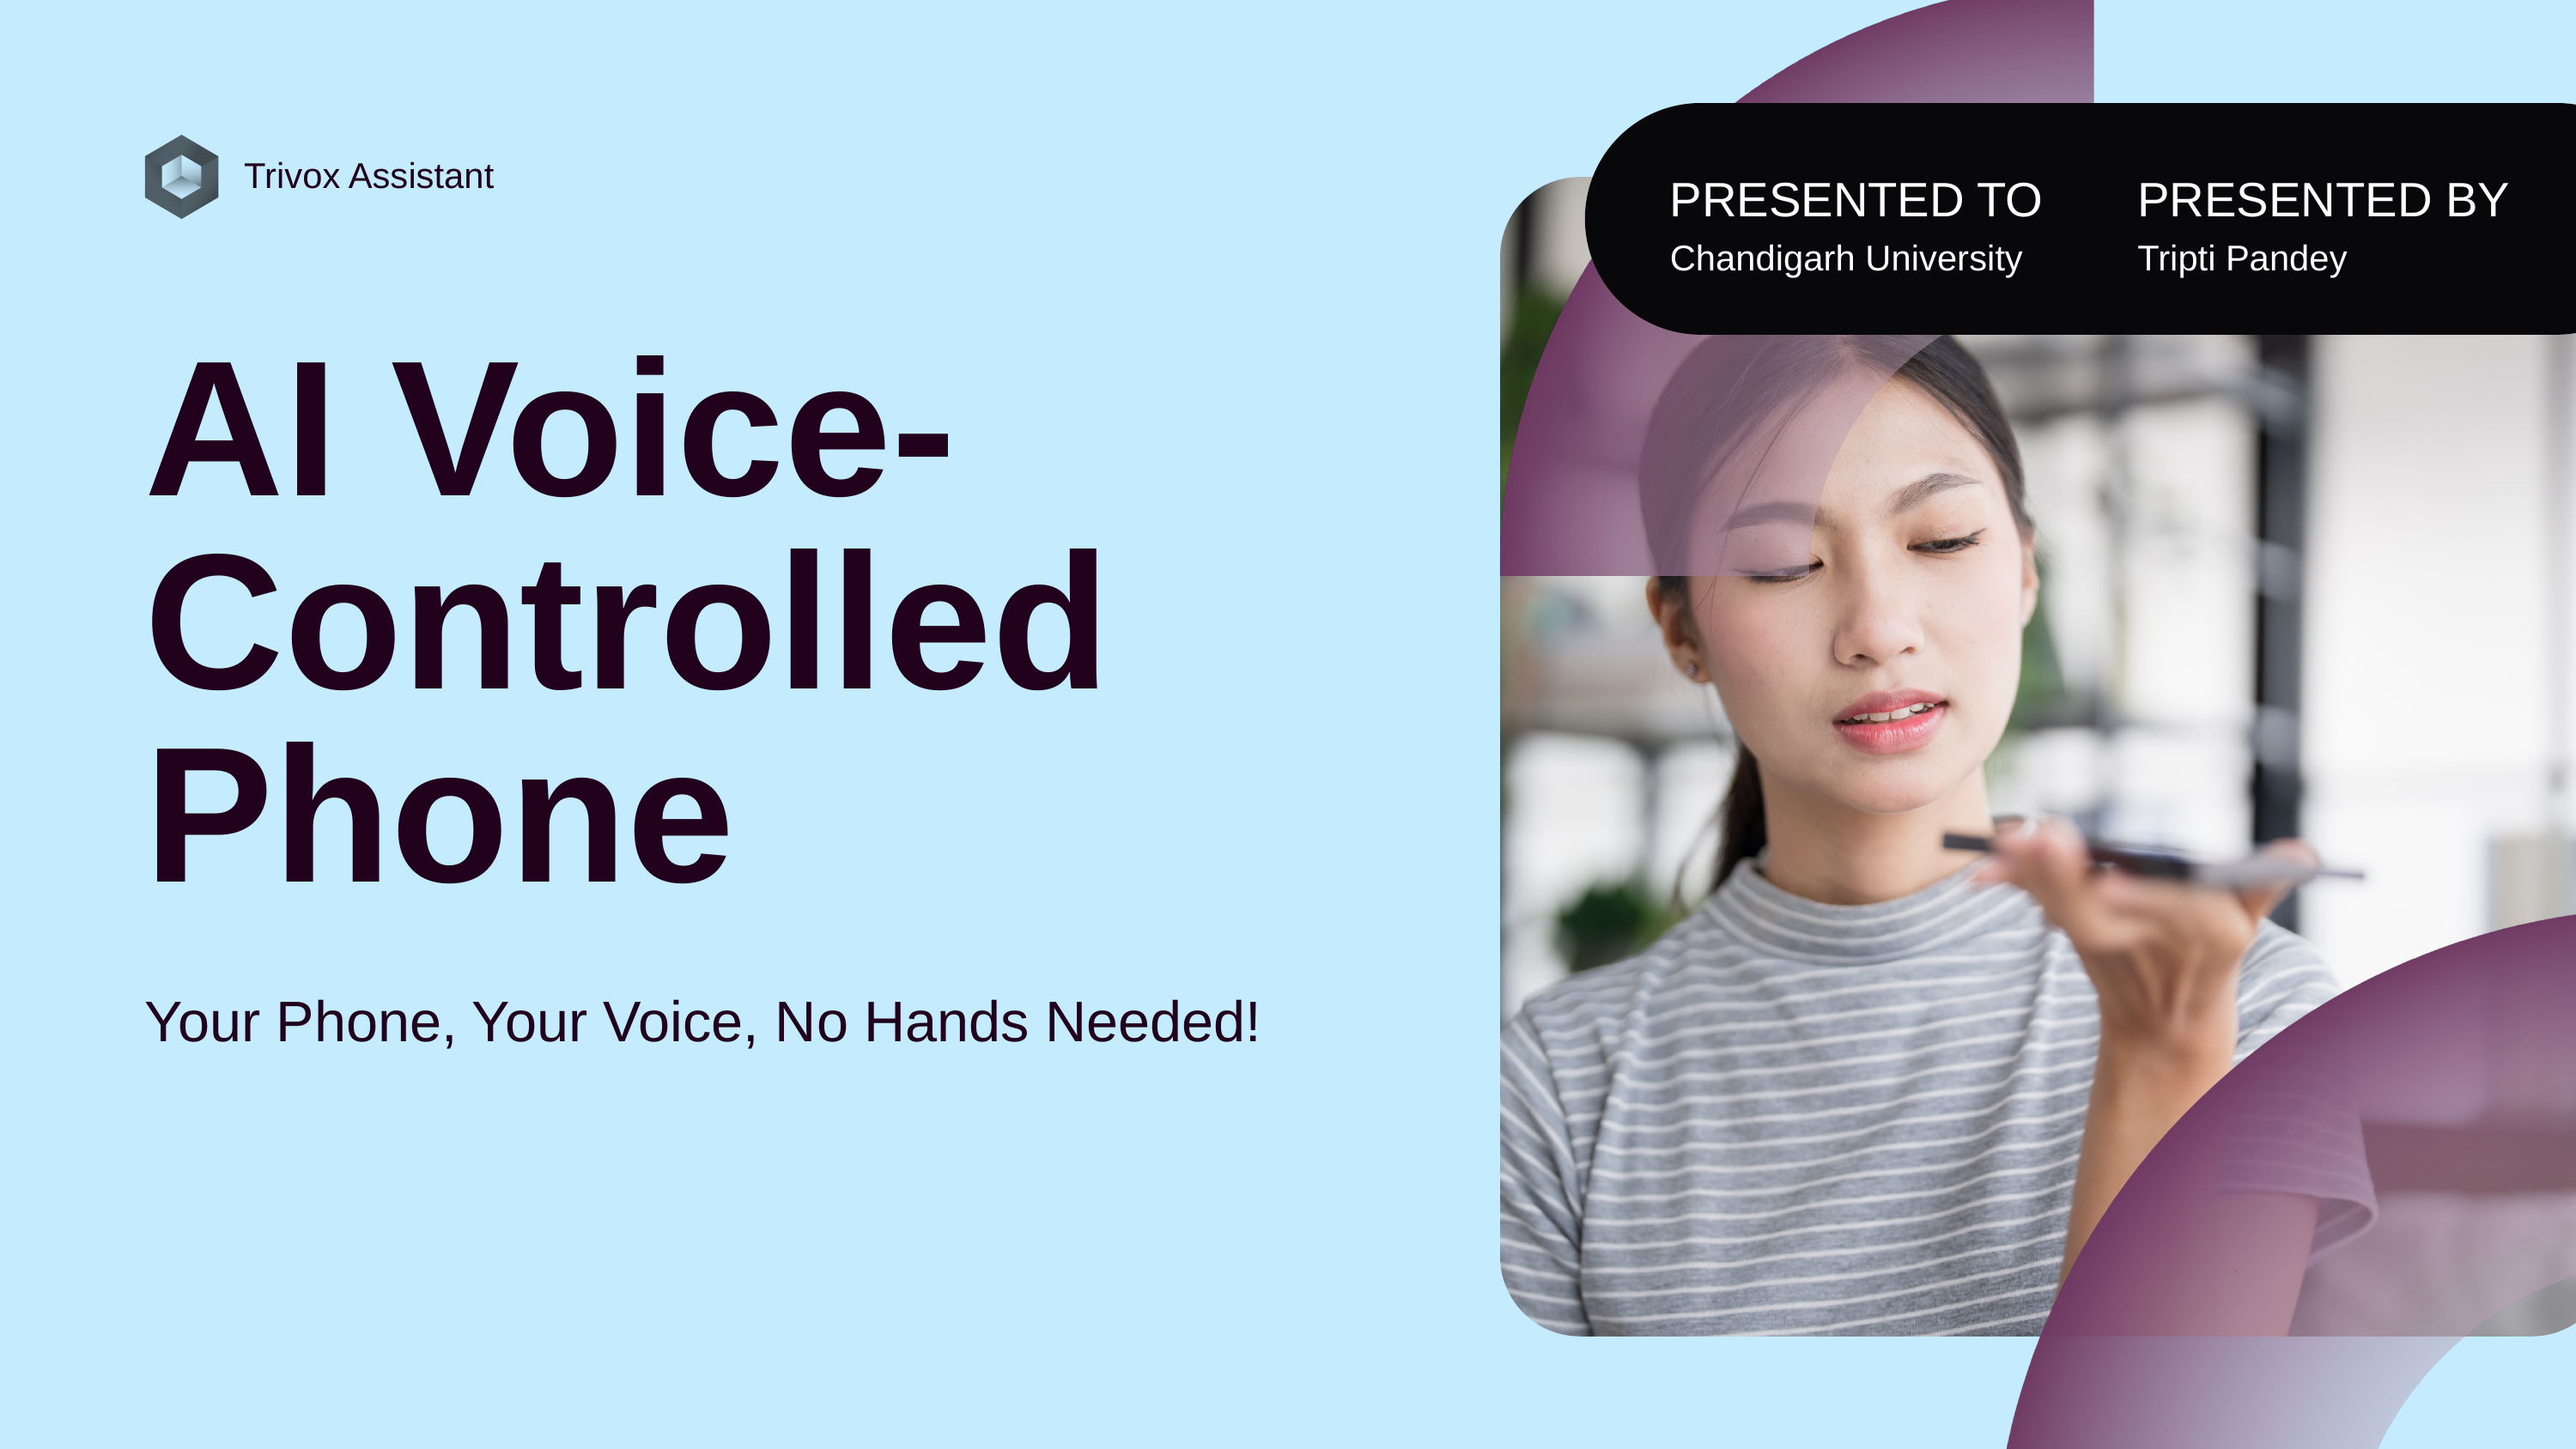

Trivox Assistant
PRESENTED TO
Chandigarh University
PRESENTED BY
Tripti Pandey

AI Voice-Controlled Phone
Your Phone, Your Voice, No Hands Needed!